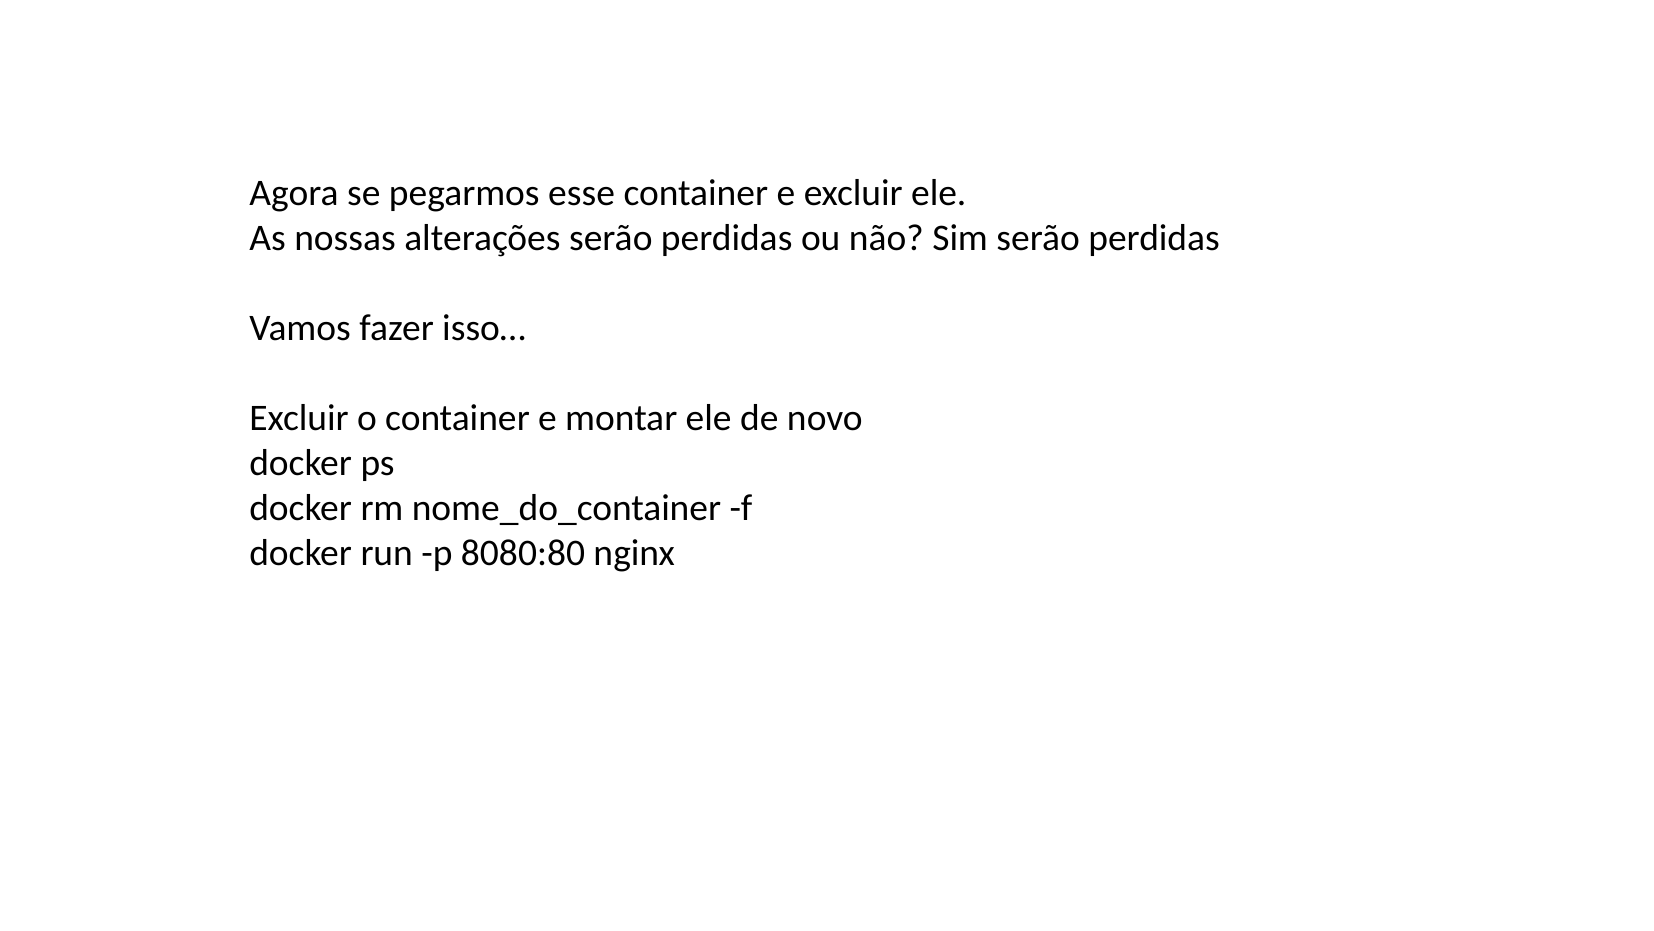

Agora se pegarmos esse container e excluir ele.
As nossas alterações serão perdidas ou não? Sim serão perdidas

Vamos fazer isso…

Excluir o container e montar ele de novo
docker ps
docker rm nome_do_container -f
docker run -p 8080:80 nginx